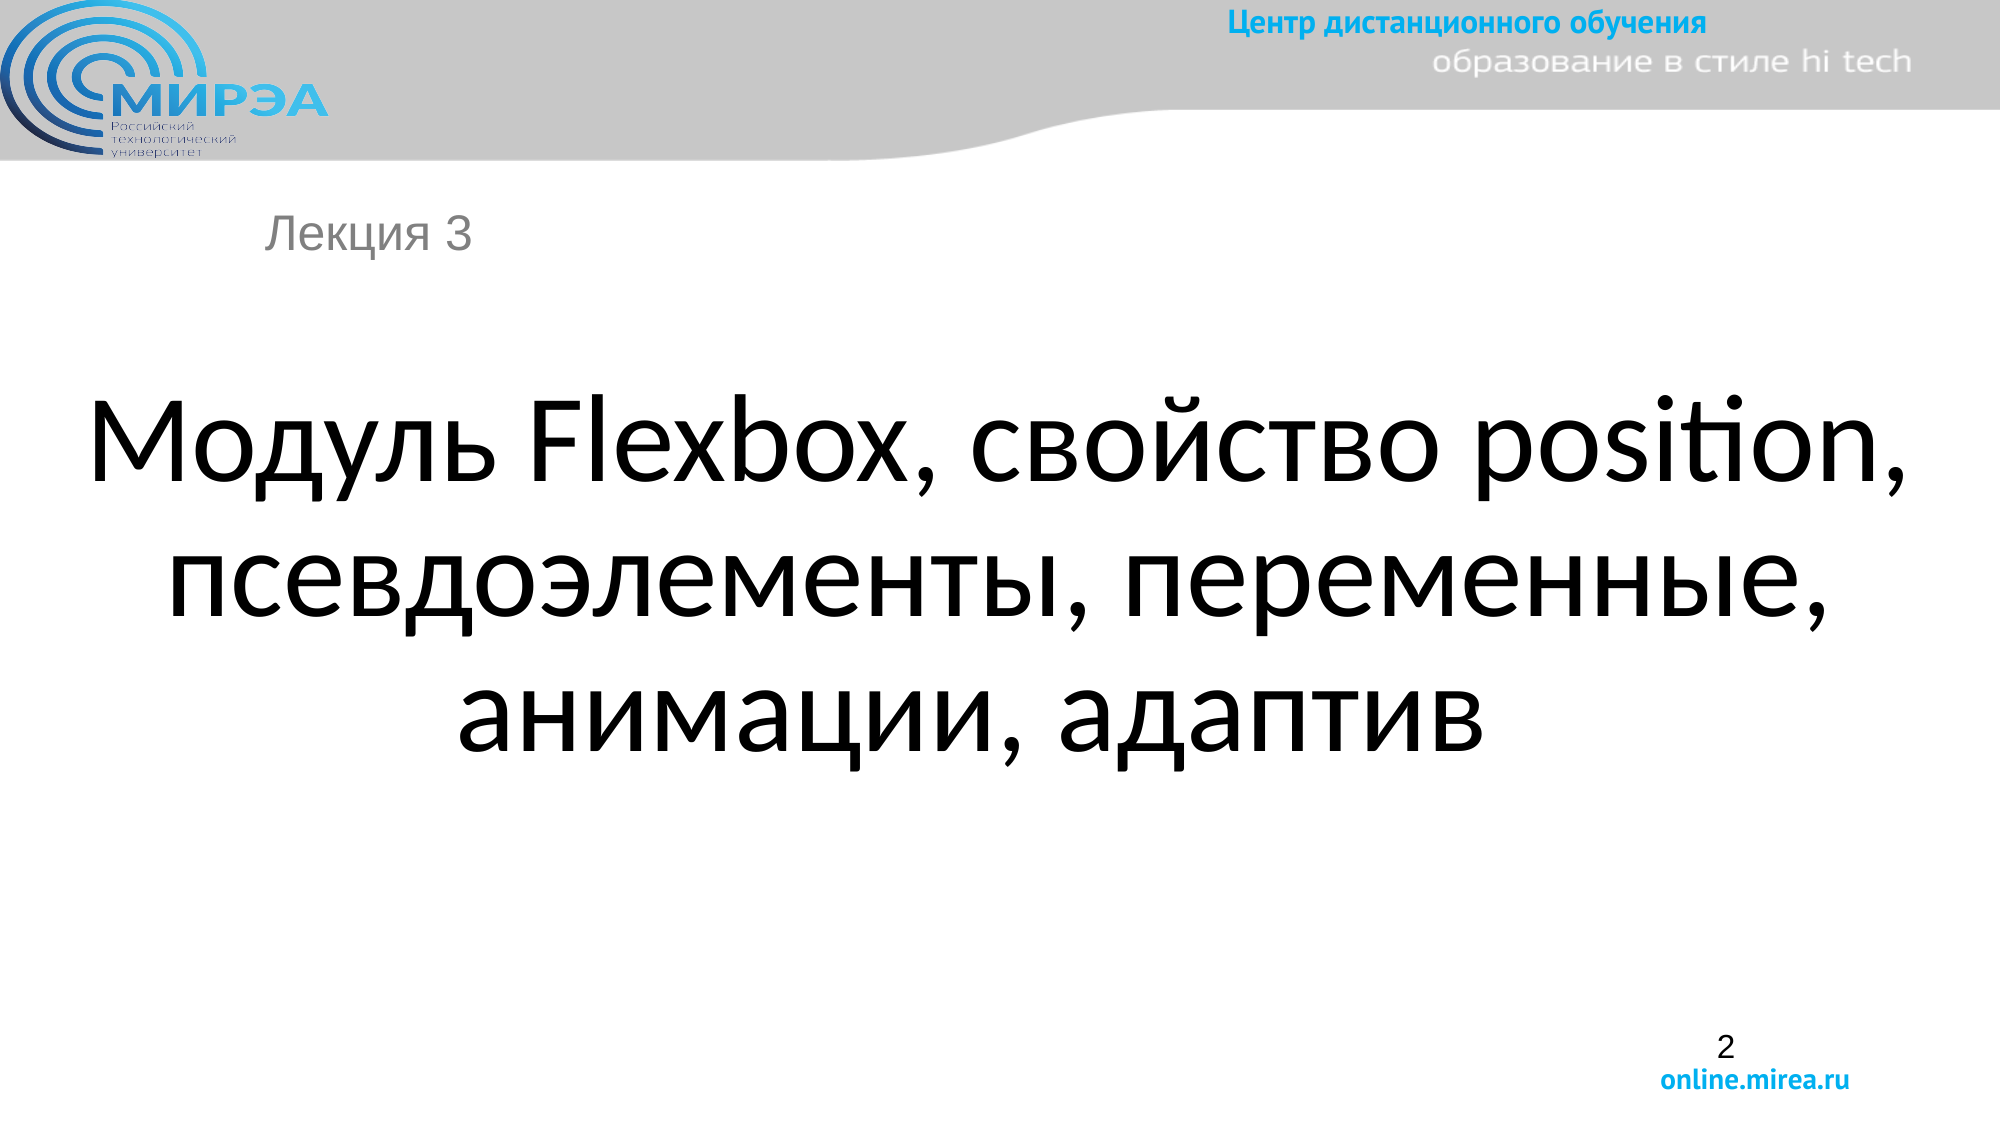

Лекция 3
# Модуль Flexbox, свойство position, псевдоэлементы, переменные, анимации, адаптив
2